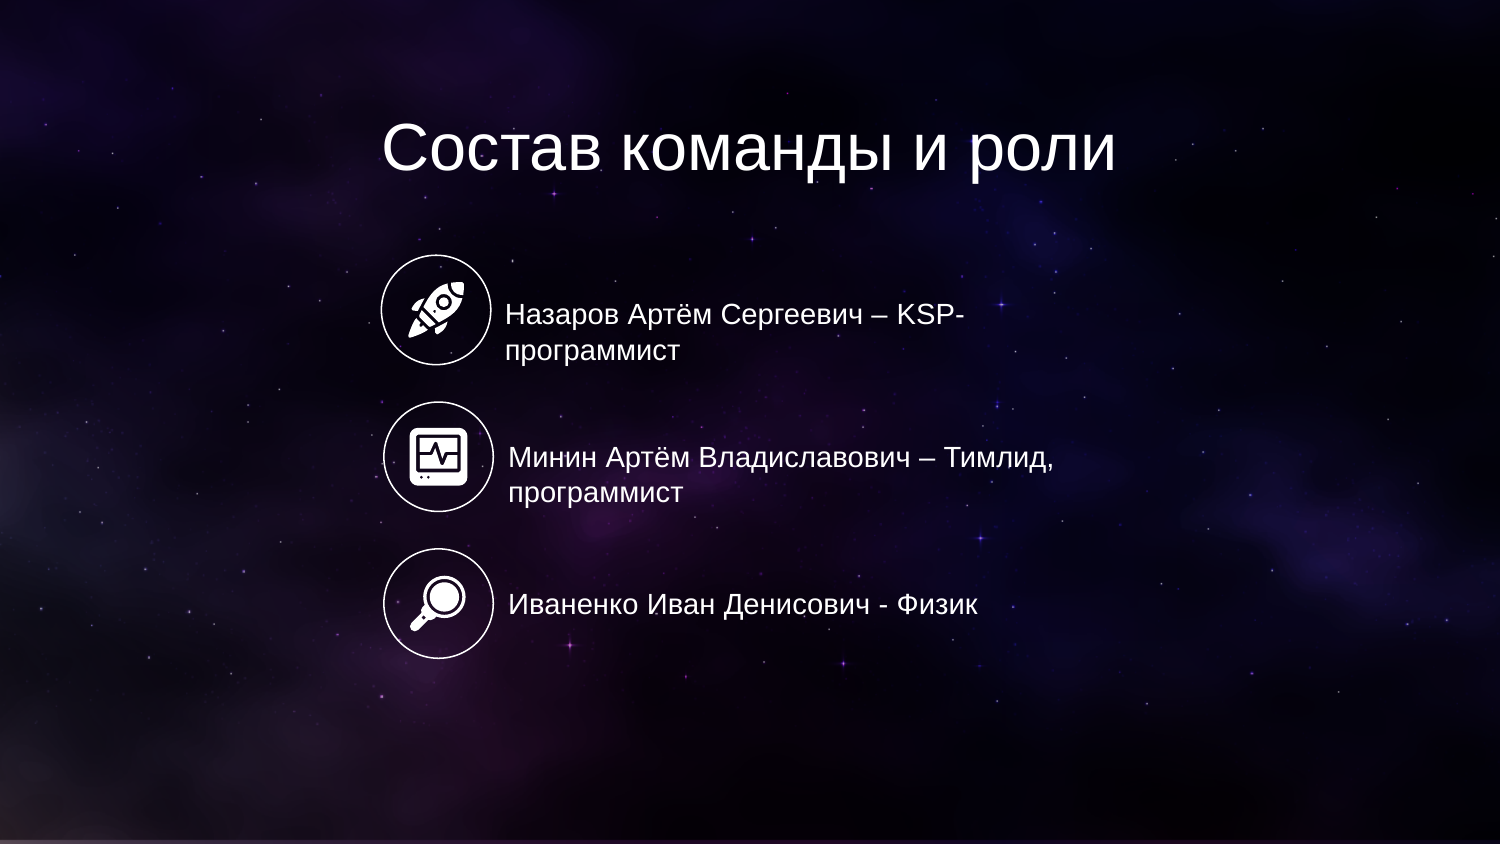

# Состав команды и роли

Назаров Артём Сергеевич – KSP-программист

Минин Артём Владиславович – Тимлид, программист

Иваненко Иван Денисович - Физик